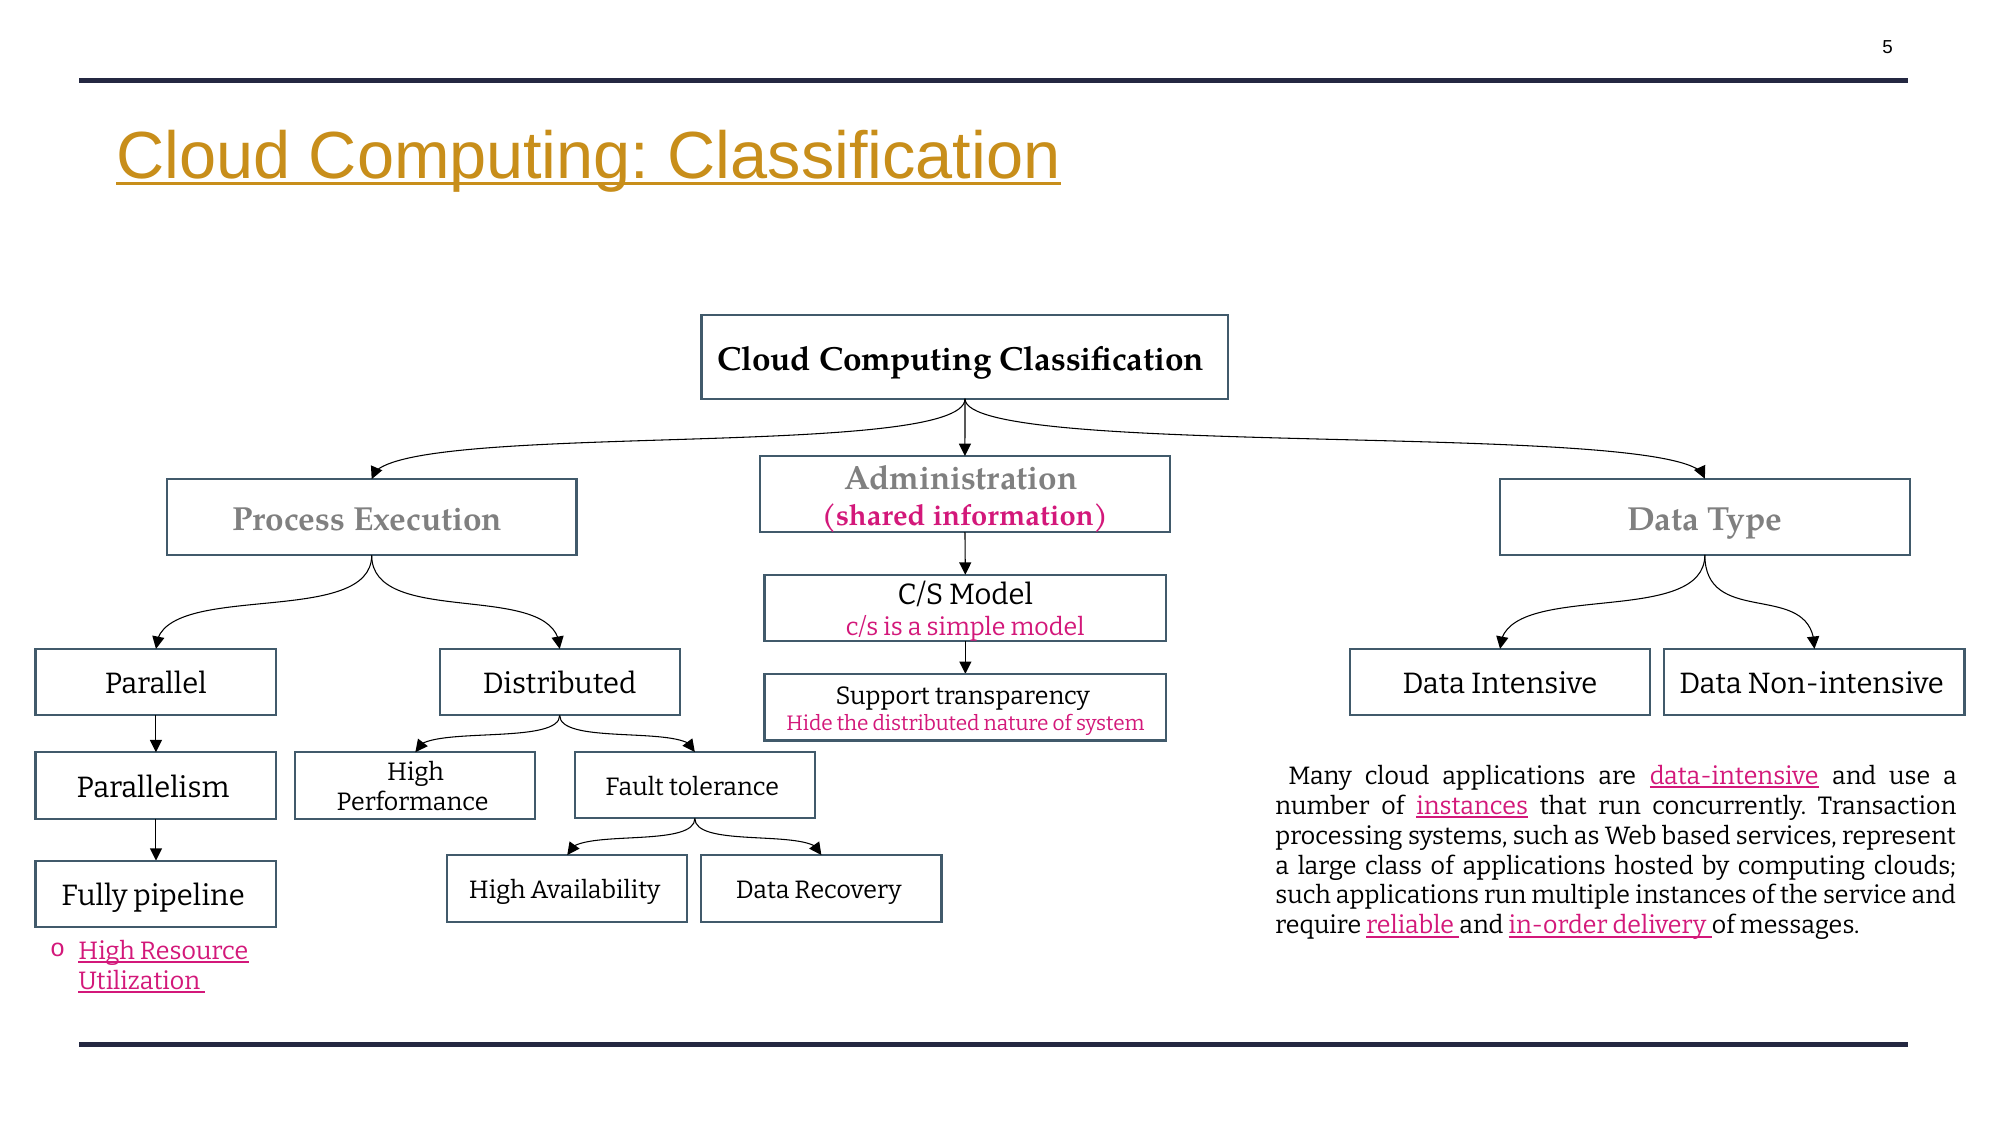

5
Cloud Computing: Classification
Cloud Computing Classification
Administration
(shared information)
Data Type
Process Execution
C/S Model
c/s is a simple model
Data Intensive
Data Non-intensive
Distributed
Parallel
Support transparency
Hide the distributed nature of system
Fault tolerance
 Many cloud applications are data-intensive and use a number of instances that run concurrently. Transaction processing systems, such as Web based services, represent a large class of applications hosted by computing clouds; such applications run multiple instances of the service and require reliable and in-order delivery of messages.
High Performance
Parallelism
High Availability
Data Recovery
Fully pipeline
High Resource Utilization